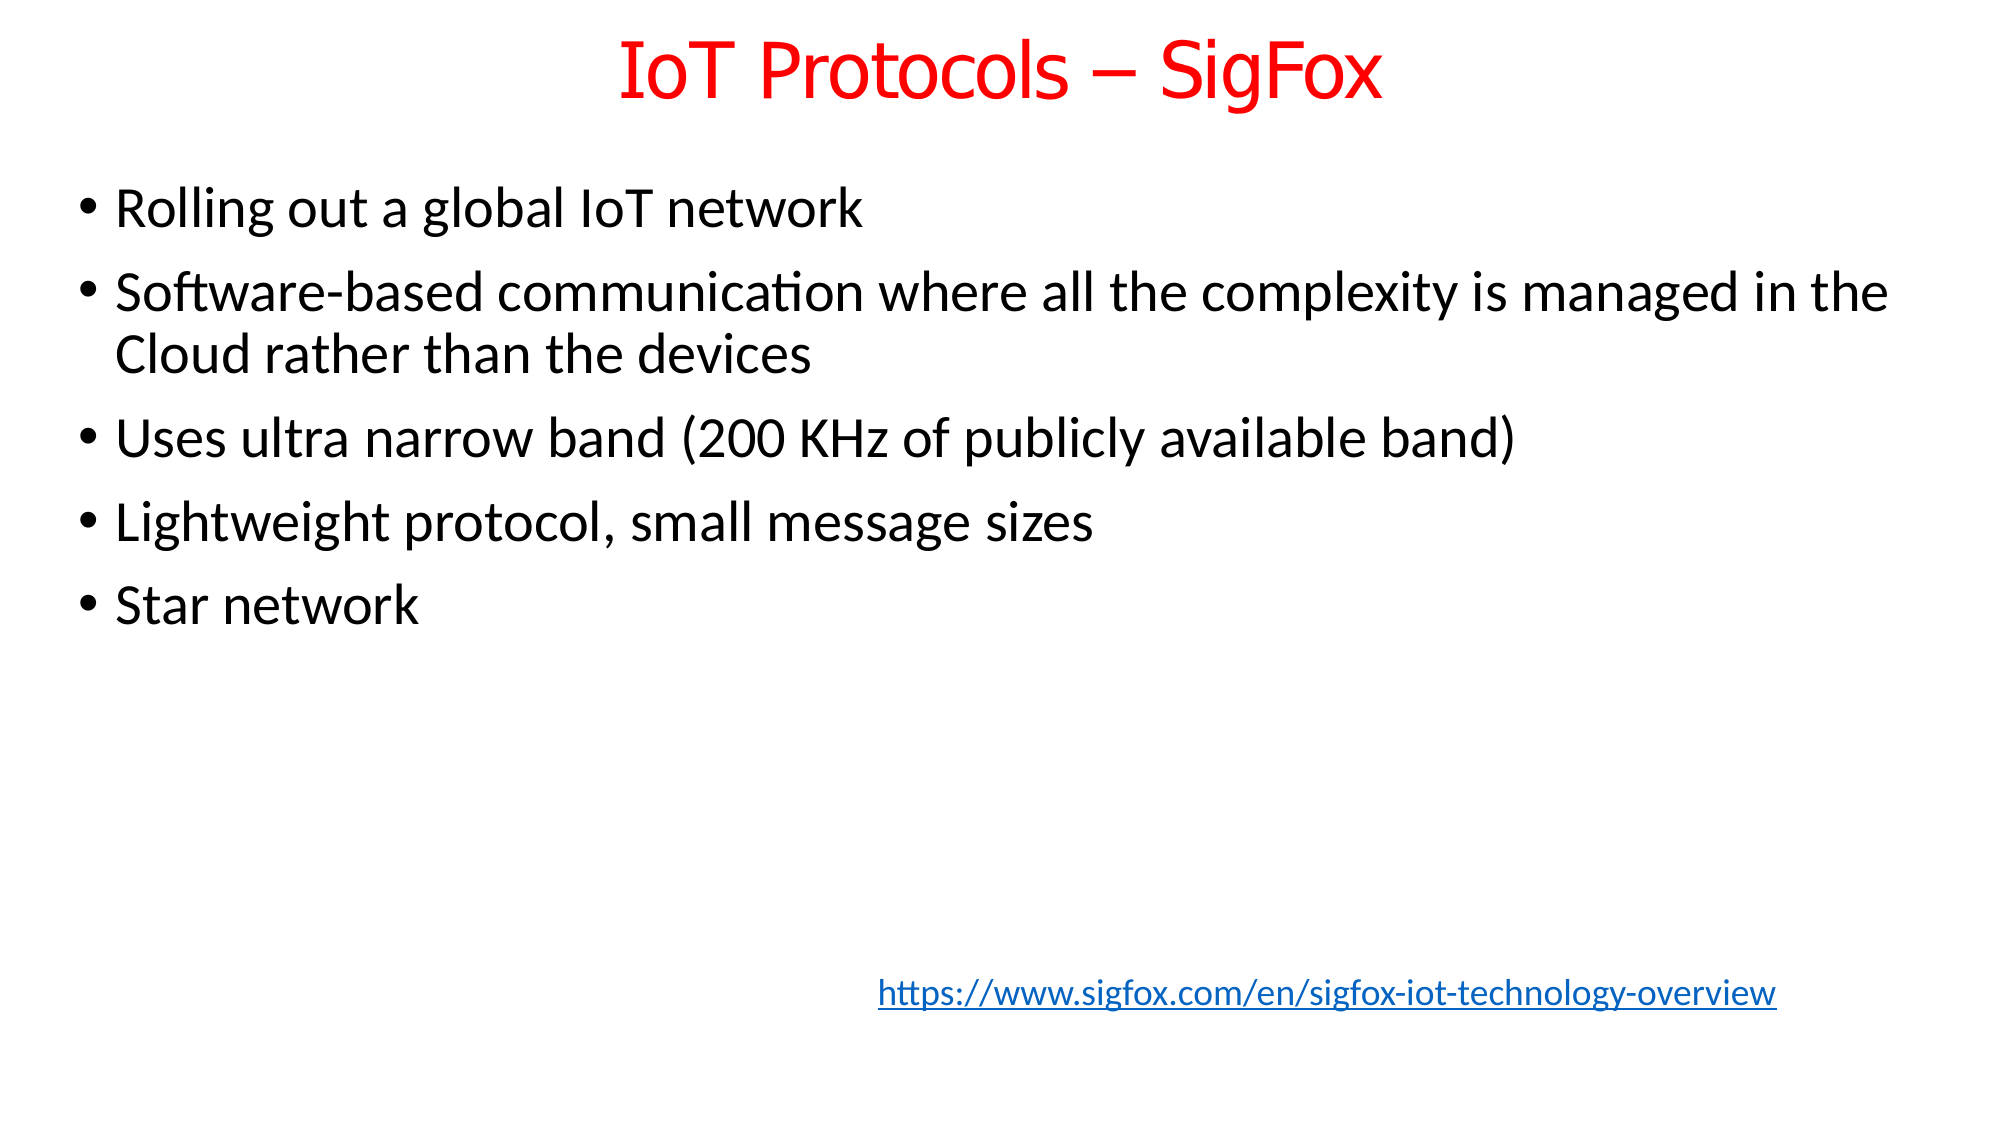

# IoT Protocols – SigFox
Rolling out a global IoT network
Software-based communication where all the complexity is managed in the Cloud rather than the devices
Uses ultra narrow band (200 KHz of publicly available band)
Lightweight protocol, small message sizes
Star network

https://www.sigfox.com/en/sigfox-iot-technology-overview